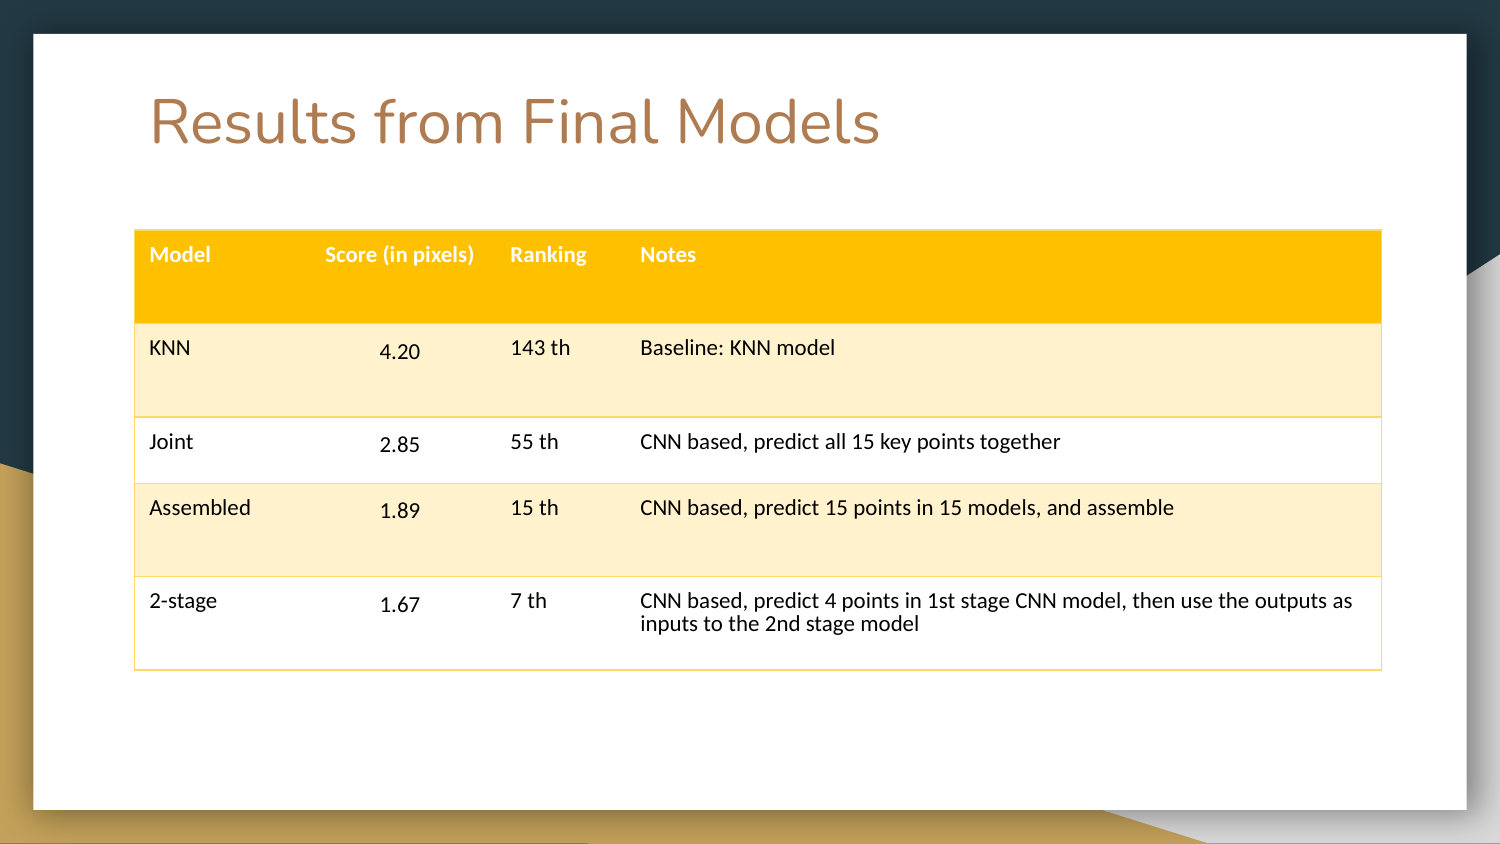

# Results from Final Models
| Model | Score (in pixels) | Ranking | Notes |
| --- | --- | --- | --- |
| KNN | 4.20 | 143 th | Baseline: KNN model |
| Joint | 2.85 | 55 th | CNN based, predict all 15 key points together |
| Assembled | 1.89 | 15 th | CNN based, predict 15 points in 15 models, and assemble |
| 2-stage | 1.67 | 7 th | CNN based, predict 4 points in 1st stage CNN model, then use the outputs as inputs to the 2nd stage model |